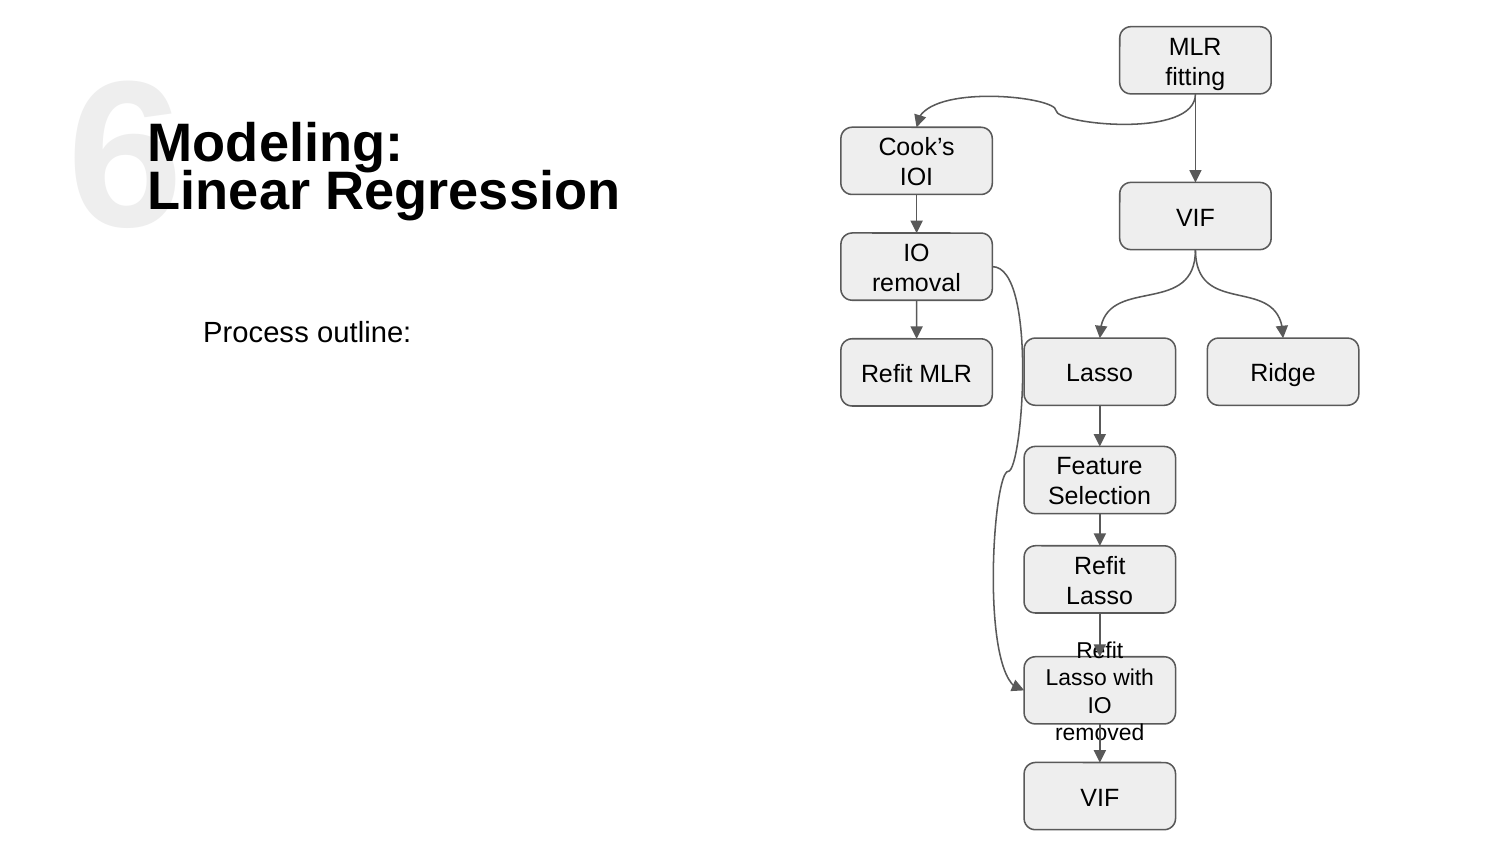

6
MLR fitting
Modeling:
Linear Regression
Cook’s IOI
VIF
IO removal
Process outline:

Lasso
Ridge
Refit MLR
Feature Selection
Refit Lasso
Refit Lasso with IO removed
VIF